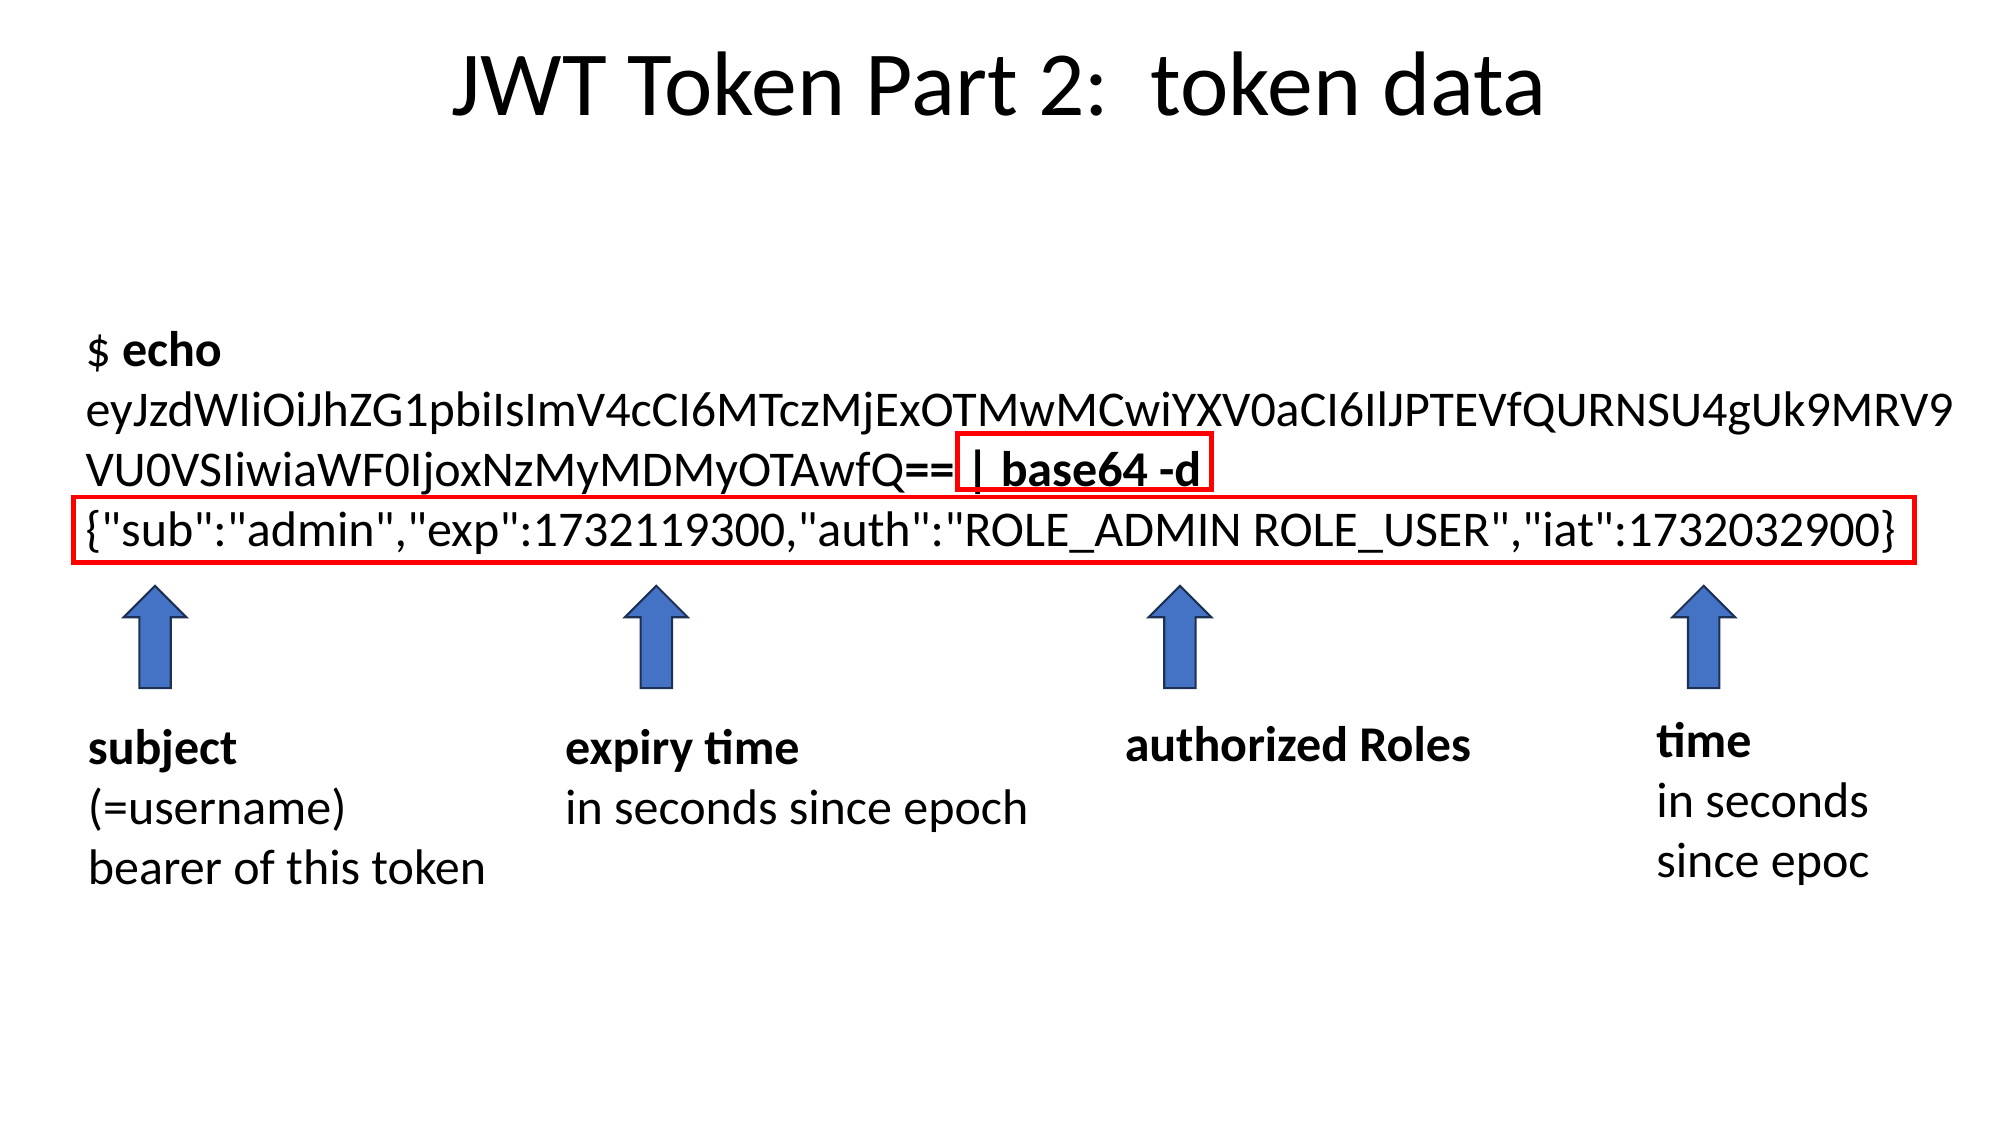

# JWT Token Part 2:  token data
$ echo eyJzdWIiOiJhZG1pbiIsImV4cCI6MTczMjExOTMwMCwiYXV0aCI6IlJPTEVfQURNSU4gUk9MRV9VU0VSIiwiaWF0IjoxNzMyMDMyOTAwfQ== | base64 -d
{"sub":"admin","exp":1732119300,"auth":"ROLE_ADMIN ROLE_USER","iat":1732032900}

time
in seconds
since epoc
authorized Roles
subject
(=username)
bearer of this token
expiry time
in seconds since epoch